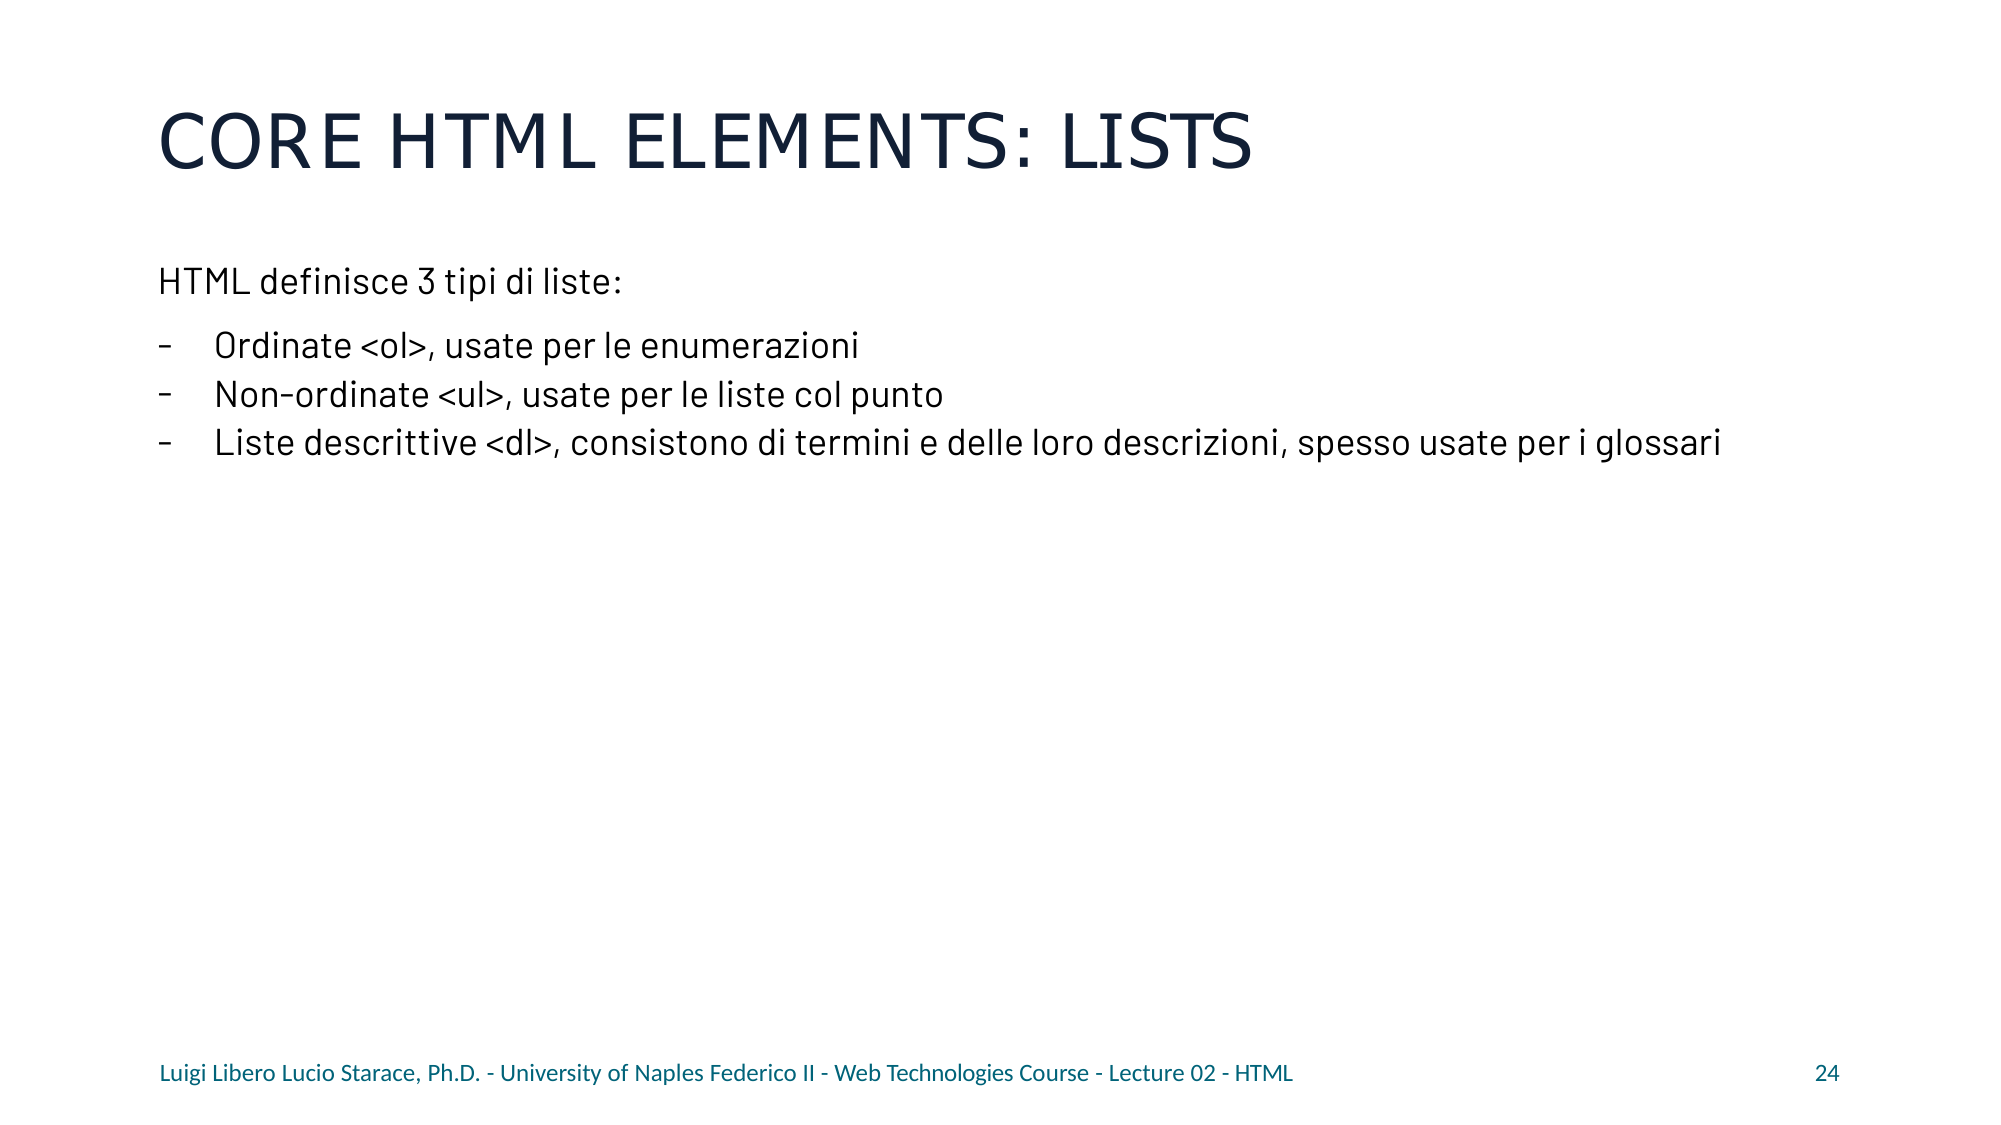

# CORE HTML ELEMENTS: LISTS
HTML definisce 3 tipi di liste:
Ordinate <ol>, usate per le enumerazioni
Non-ordinate <ul>, usate per le liste col punto
Liste descrittive <dl>, consistono di termini e delle loro descrizioni, spesso usate per i glossari
Luigi Libero Lucio Starace, Ph.D. - University of Naples Federico II - Web Technologies Course - Lecture 02 - HTML
24